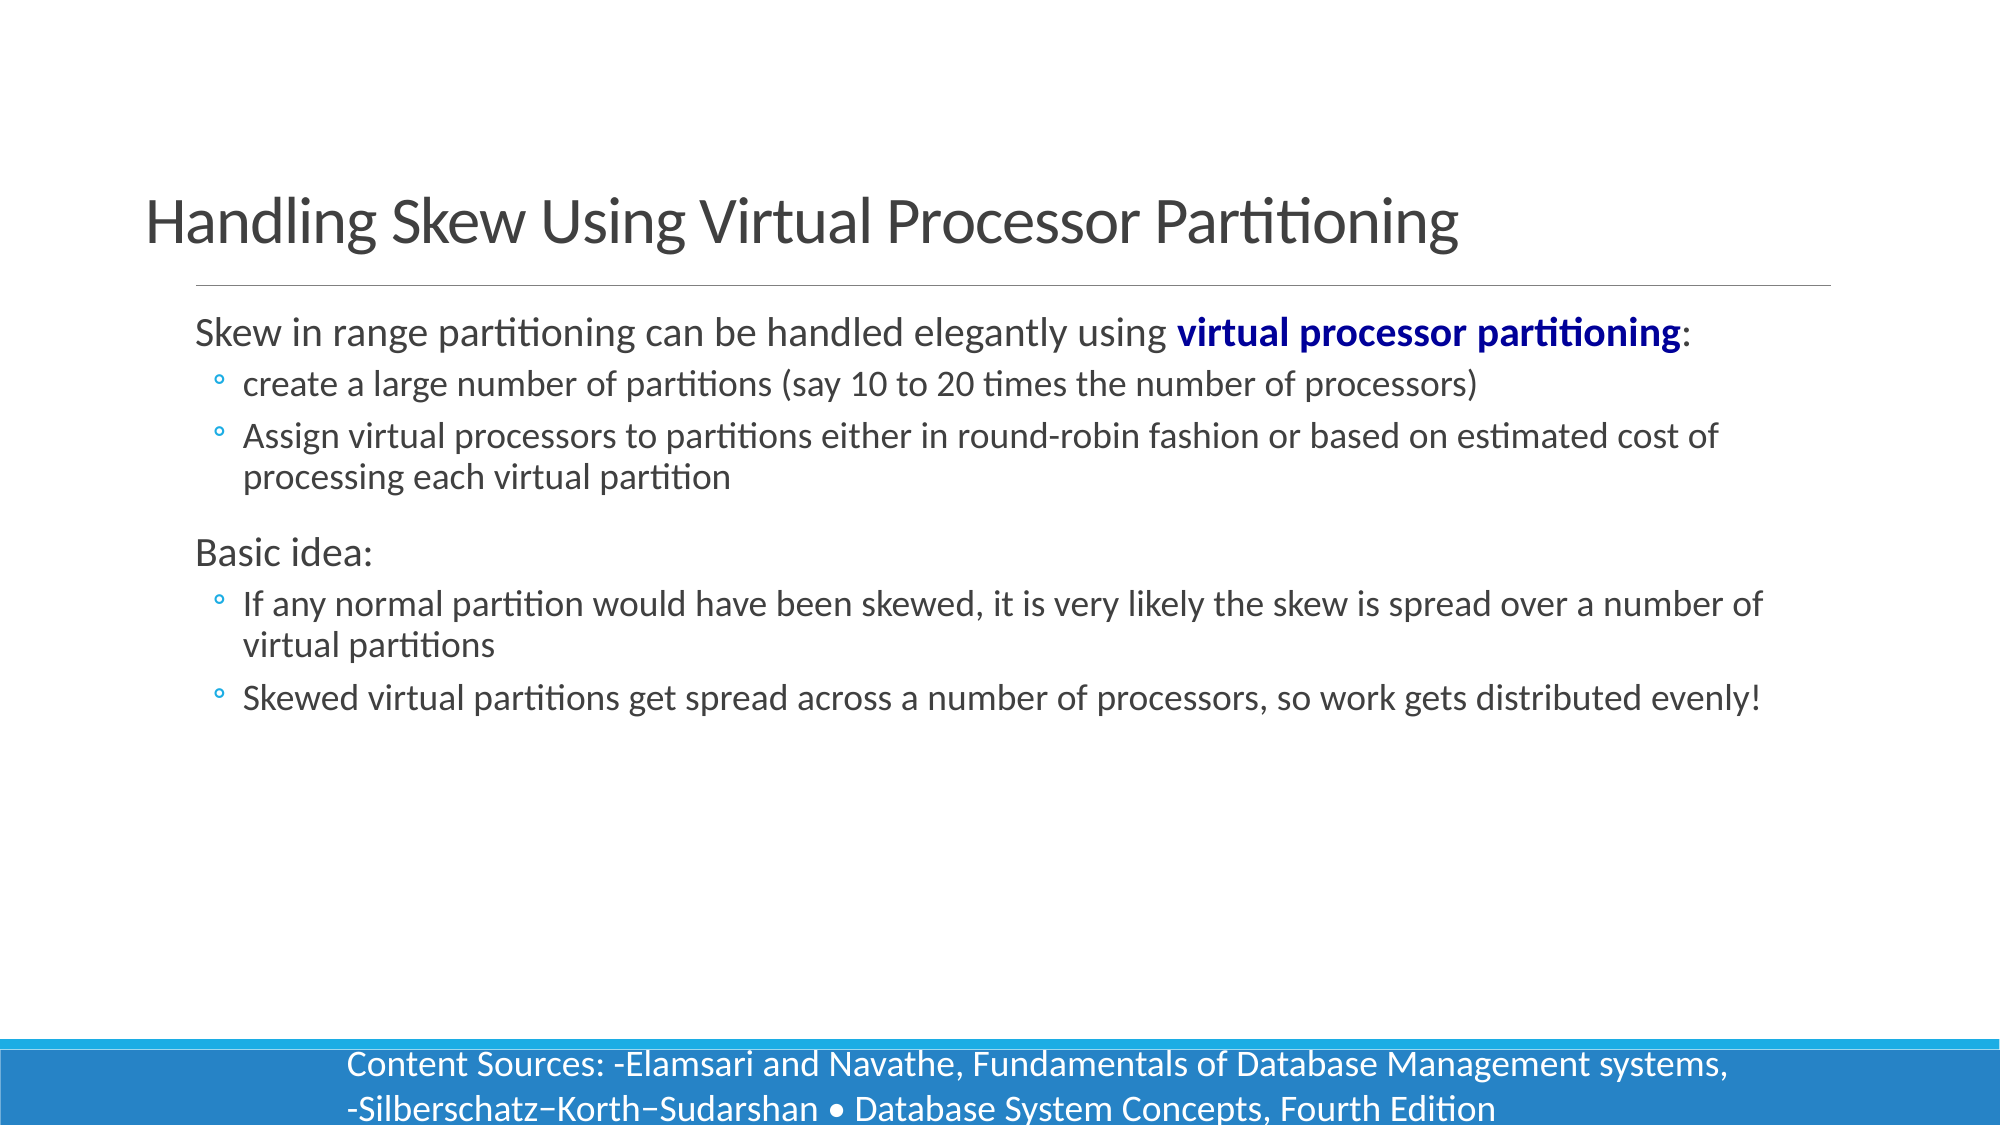

# Handling Skew Using Virtual Processor Partitioning
Skew in range partitioning can be handled elegantly using virtual processor partitioning:
create a large number of partitions (say 10 to 20 times the number of processors)
Assign virtual processors to partitions either in round-robin fashion or based on estimated cost of processing each virtual partition
Basic idea:
If any normal partition would have been skewed, it is very likely the skew is spread over a number of virtual partitions
Skewed virtual partitions get spread across a number of processors, so work gets distributed evenly!

Content Sources: -Elamsari and Navathe, Fundamentals of Database Management systems, -Silberschatz−Korth−Sudarshan • Database System Concepts, Fourth Edition